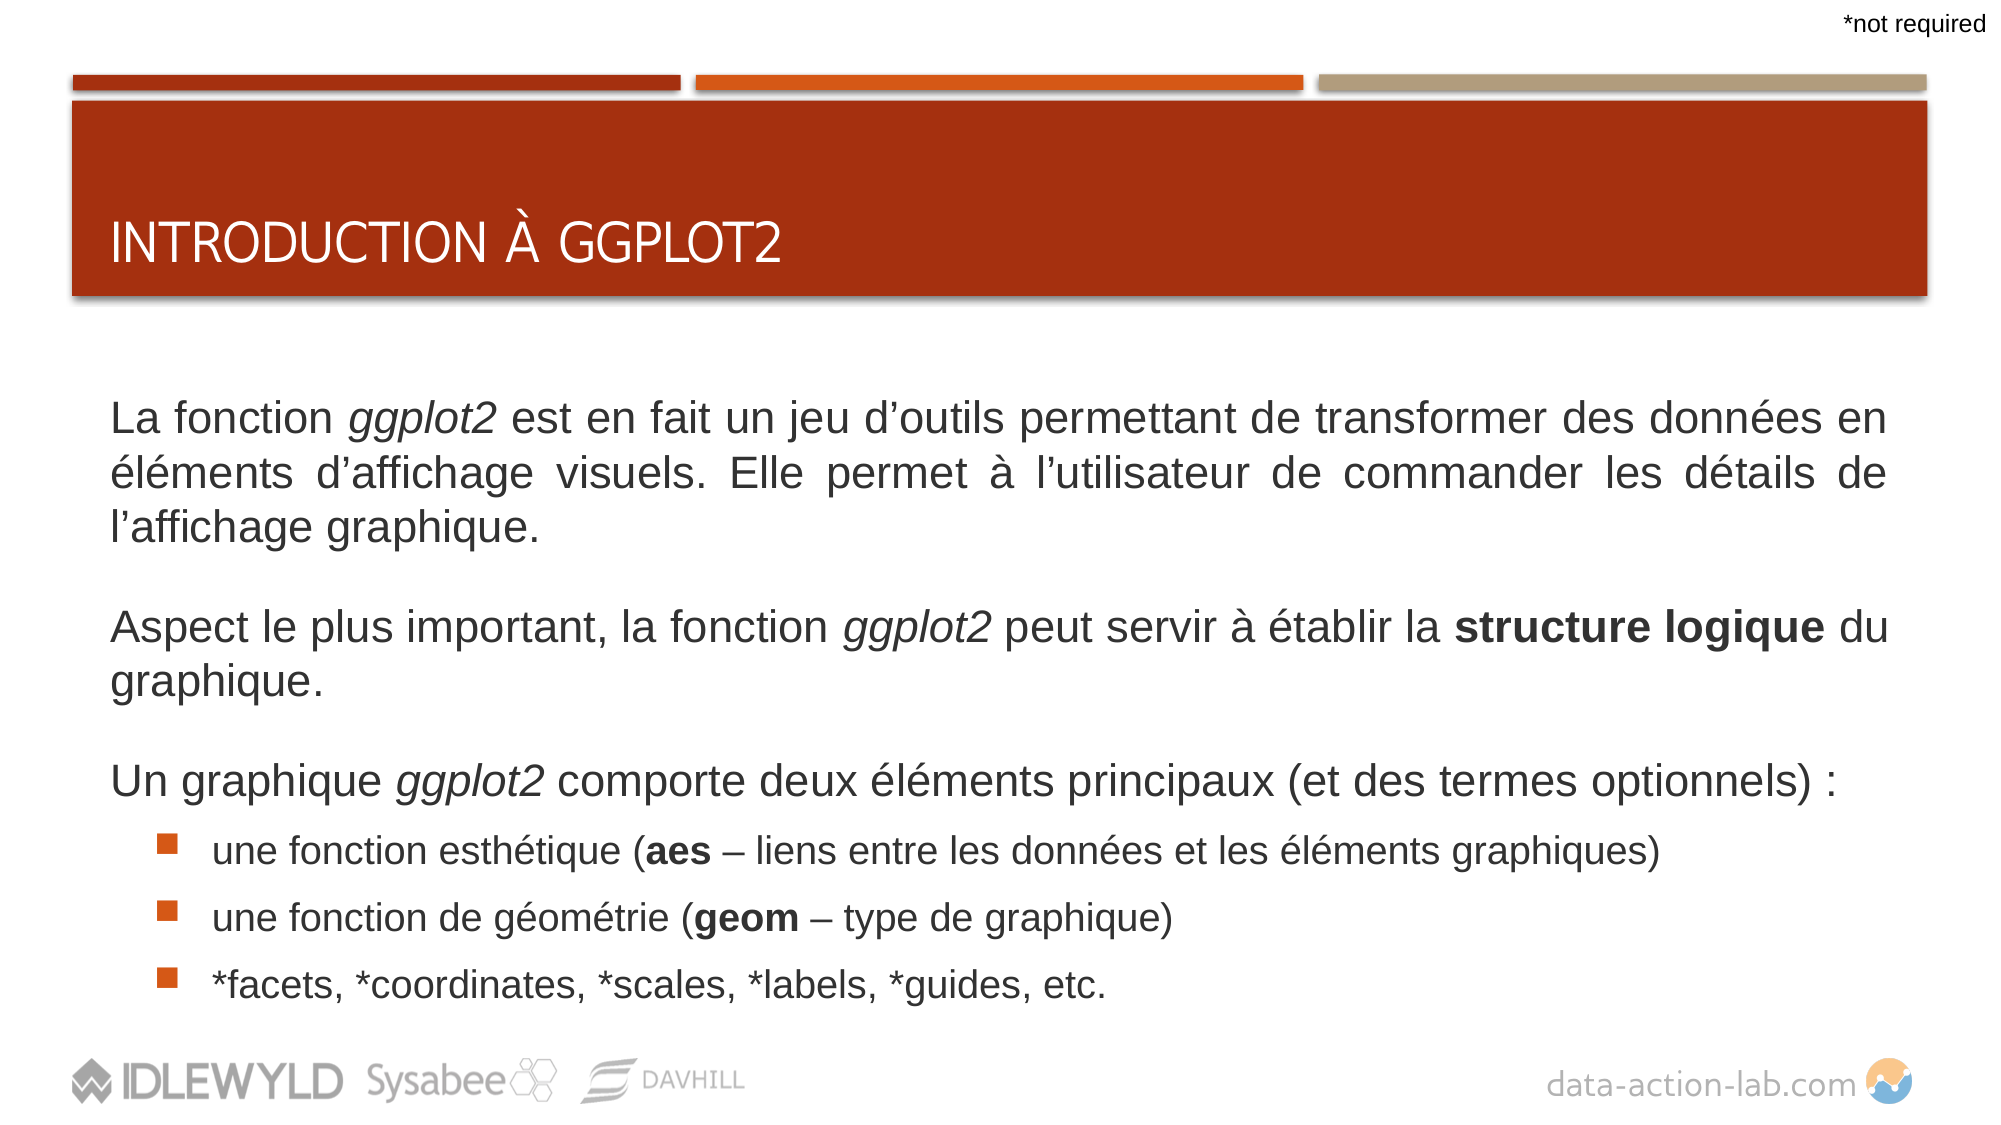

*not required
# INTRODUCTION À ggplot2
La fonction ggplot2 est en fait un jeu d’outils permettant de transformer des données en éléments d’affichage visuels. Elle permet à l’utilisateur de commander les détails de l’affichage graphique.

Aspect le plus important, la fonction ggplot2 peut servir à établir la structure logique du graphique.

Un graphique ggplot2 comporte deux éléments principaux (et des termes optionnels) :
une fonction esthétique (aes – liens entre les données et les éléments graphiques)
une fonction de géométrie (geom – type de graphique)
*facets, *coordinates, *scales, *labels, *guides, etc.